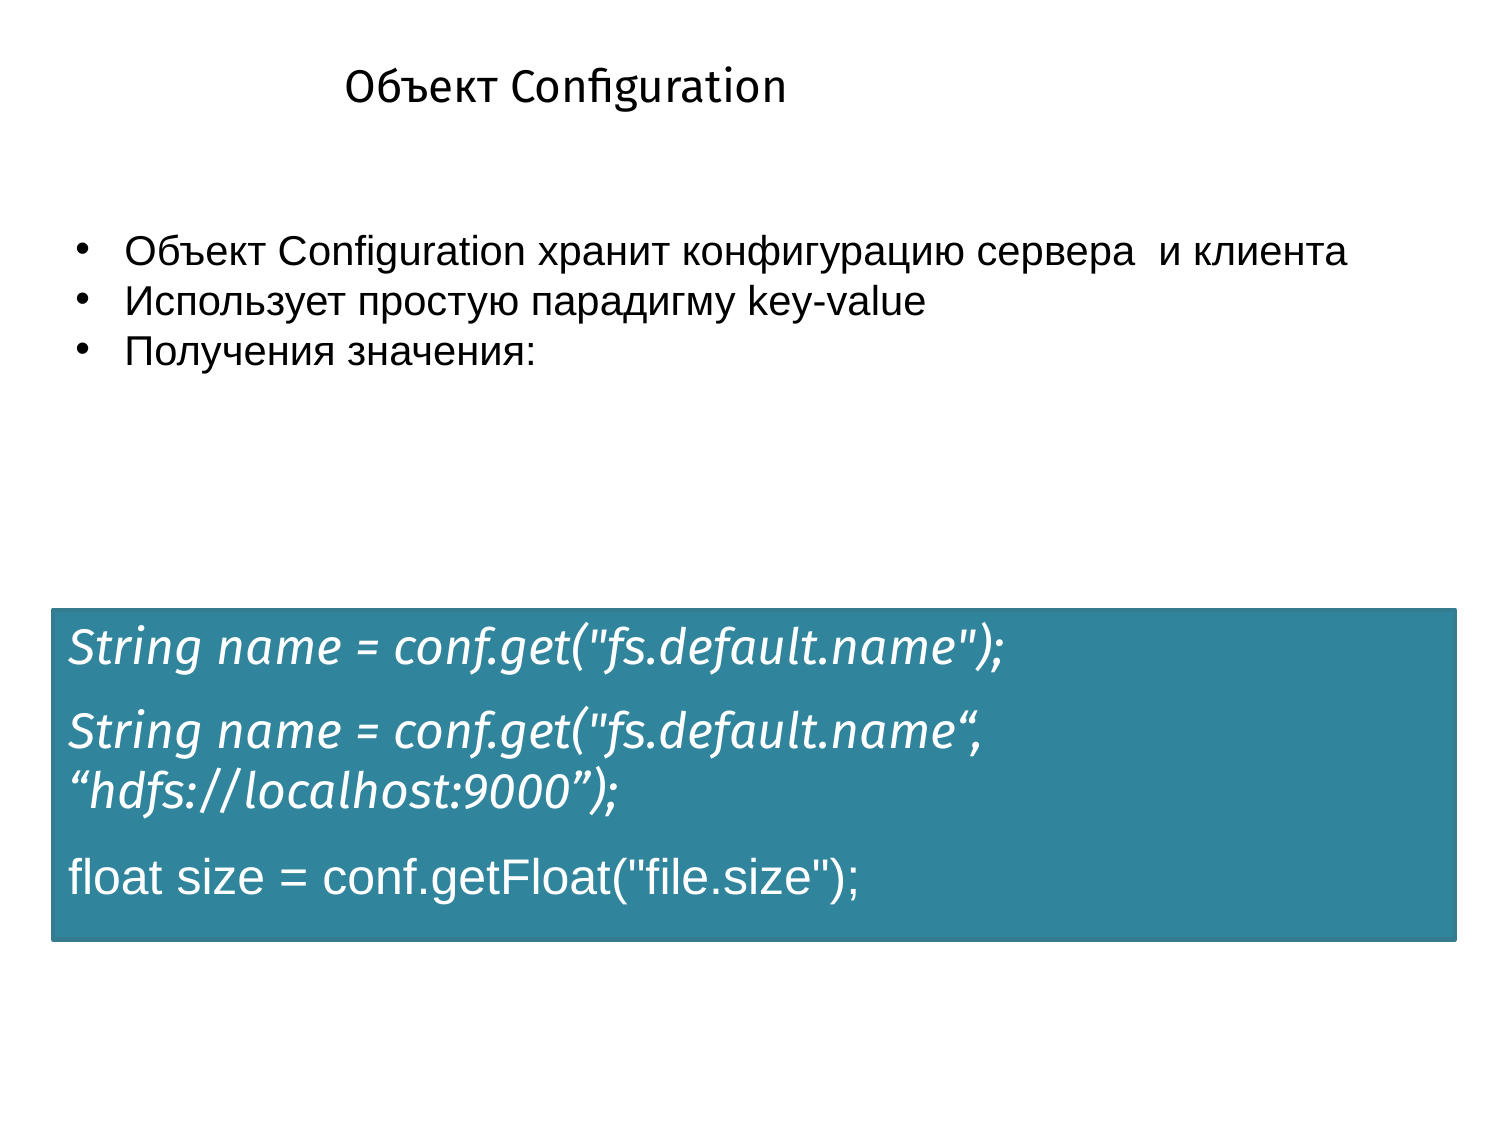

# Объект Configuration
Объект Configuration хранит конфигурацию сервера  и клиента
Использует простую парадигму key-value
Получения значения:
String name = conf.get("fs.default.name");
String name = conf.get("fs.default.name“, “hdfs://localhost:9000”);
float size = conf.getFloat("file.size");